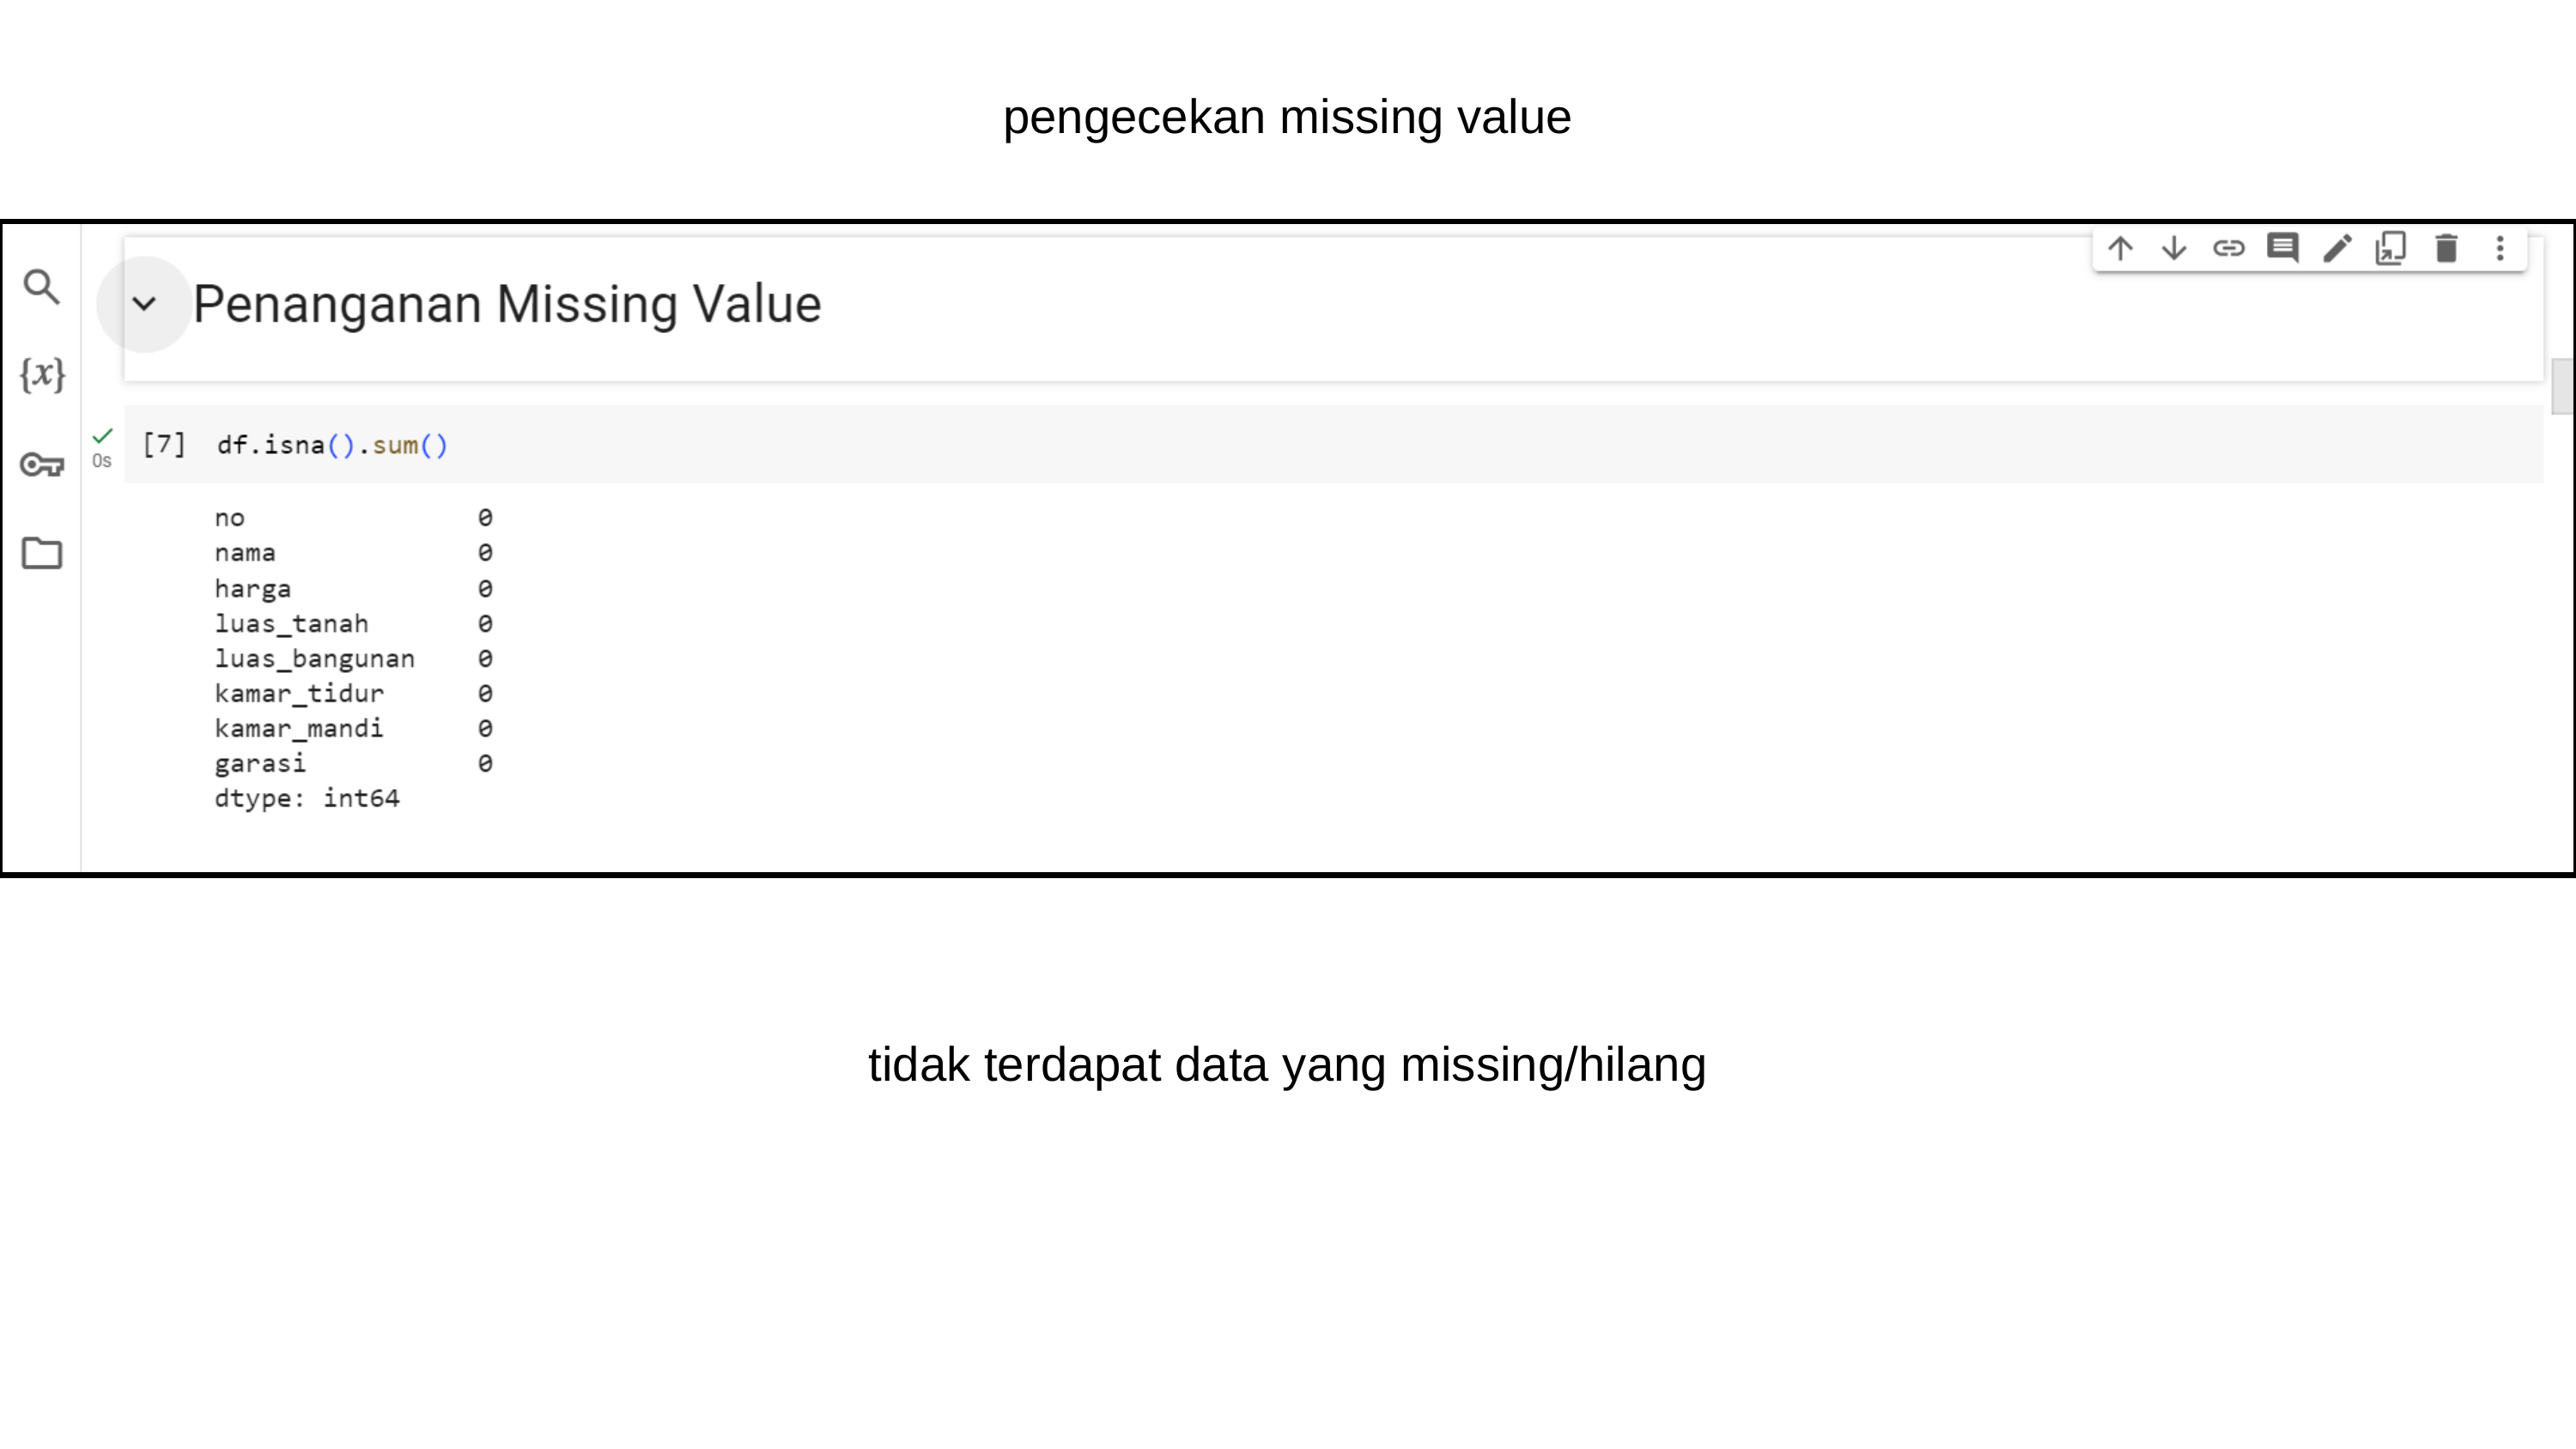

pengecekan missing value

tidak terdapat data yang missing/hilang